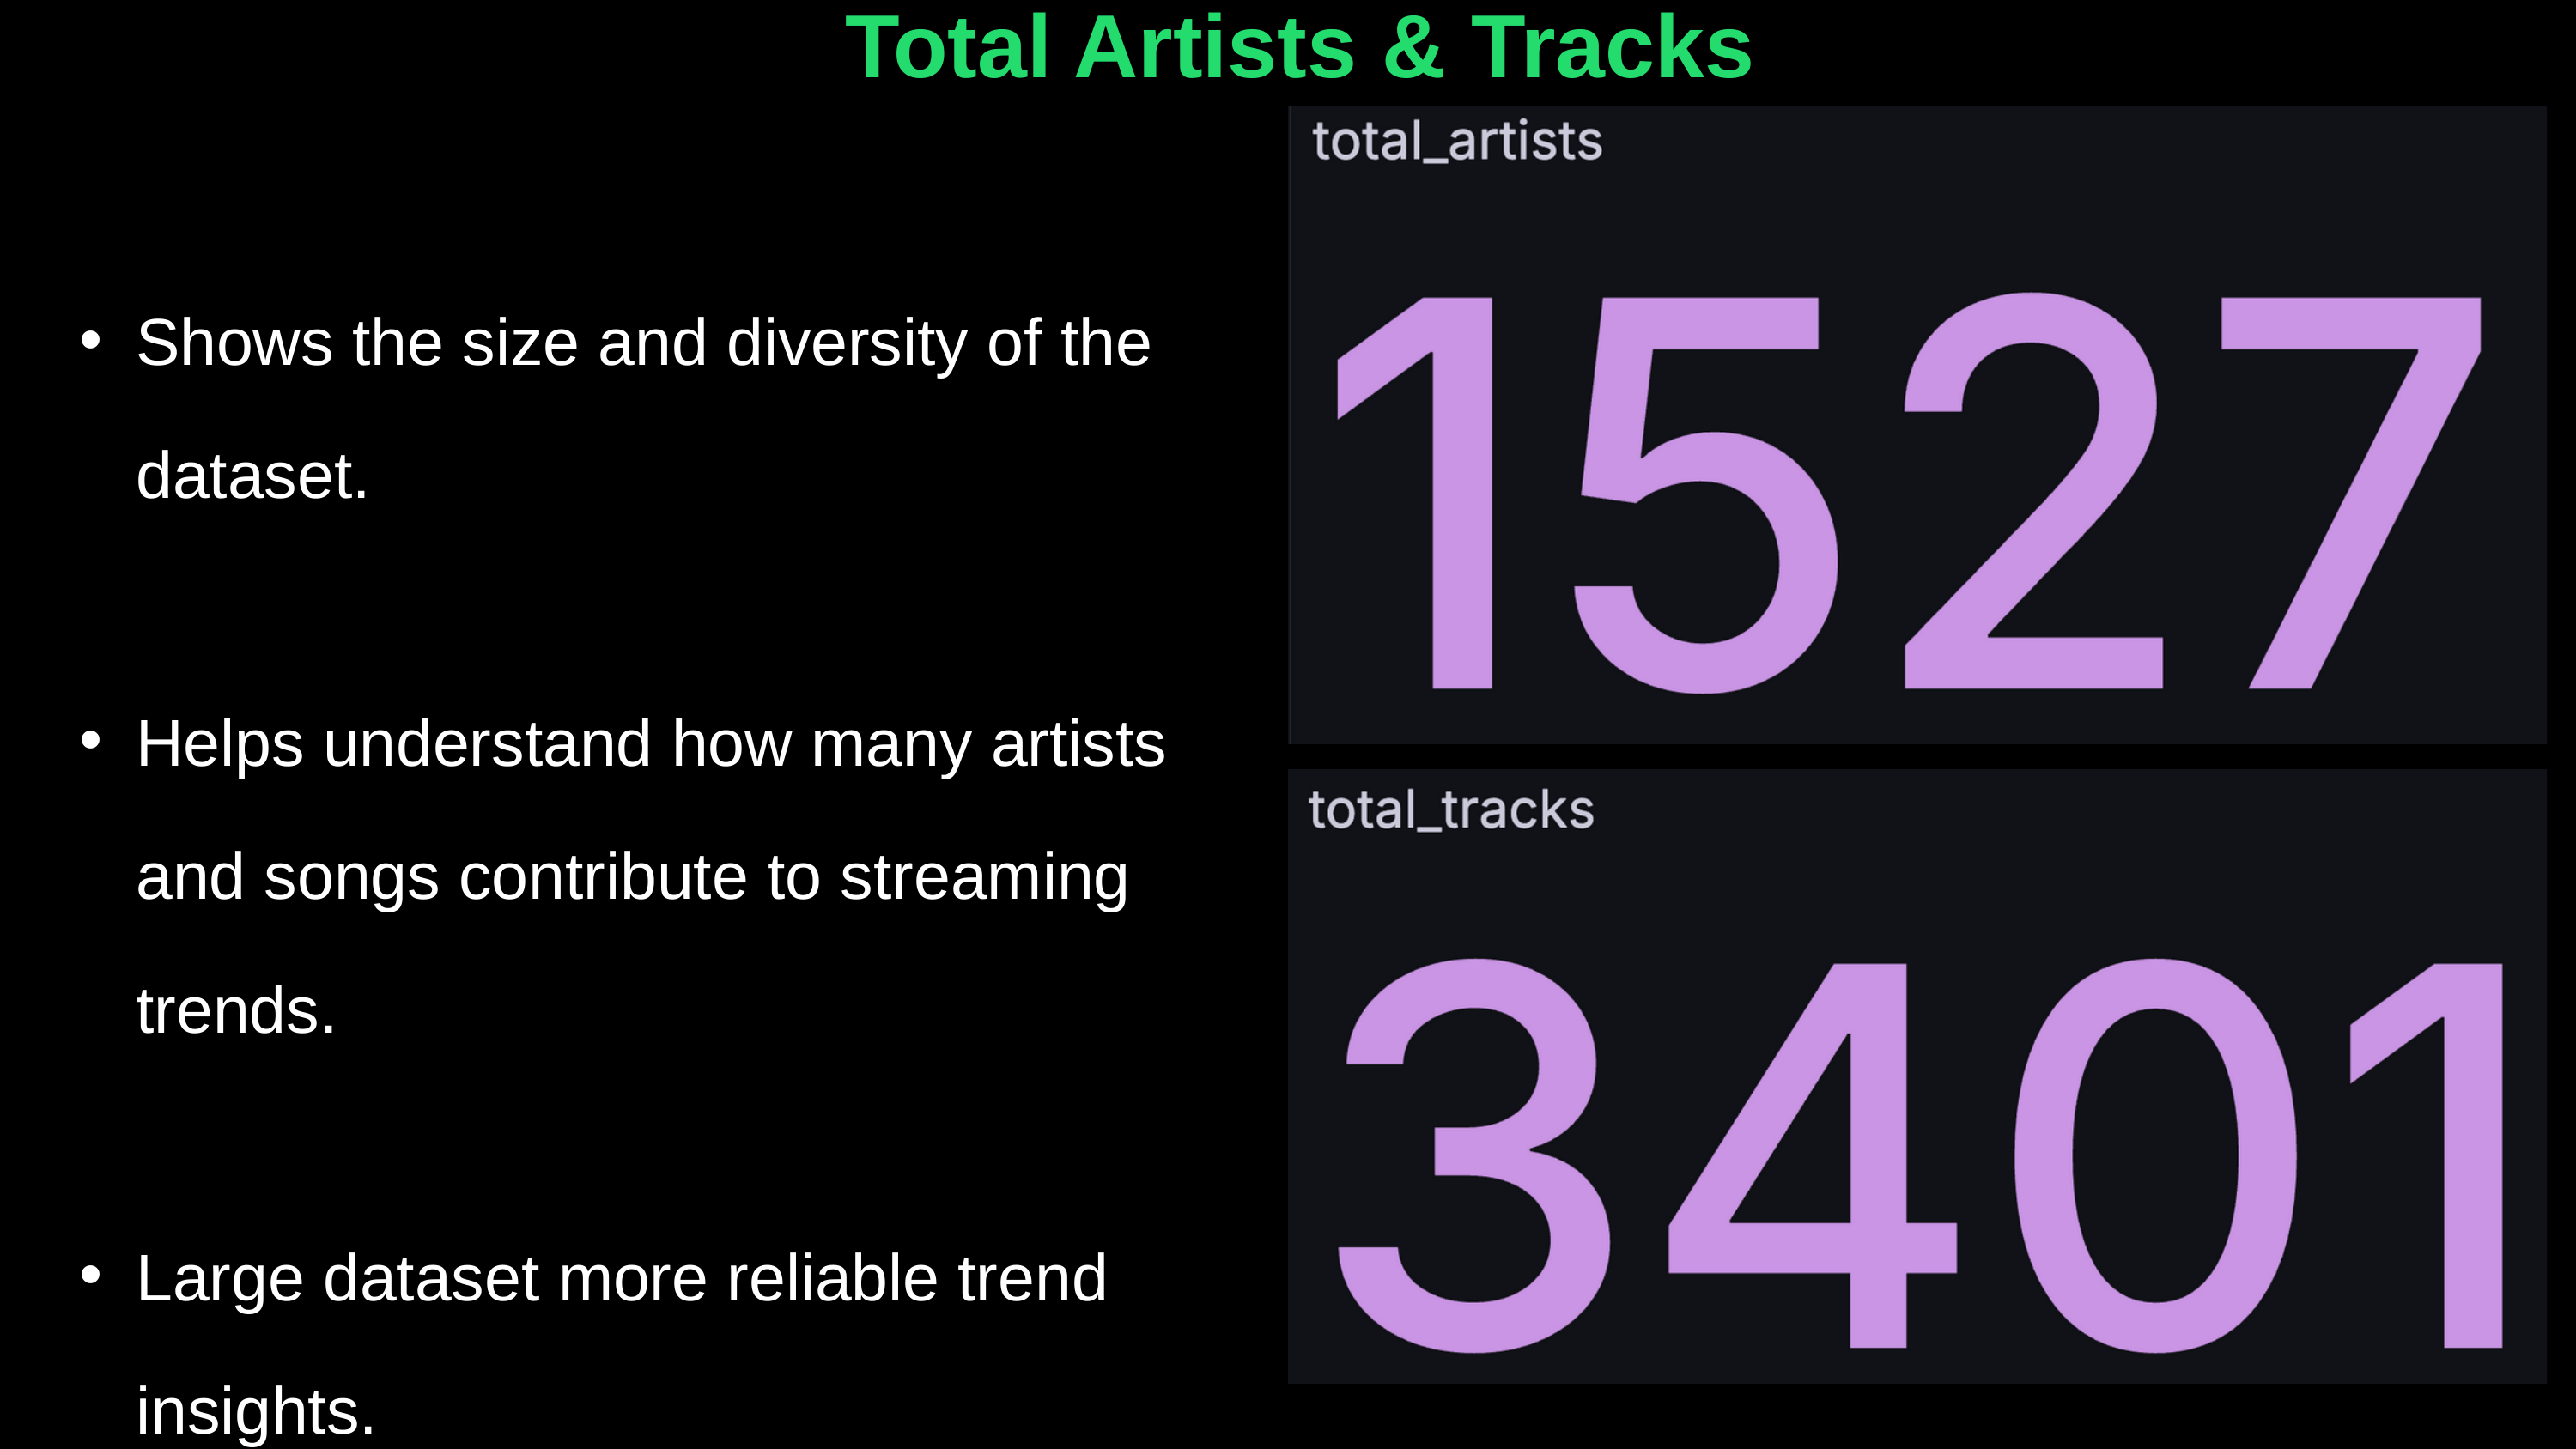

Total Artists & Tracks

Shows the size and diversity of the dataset.

Helps understand how many artists and songs contribute to streaming trends.

Large dataset more reliable trend insights.